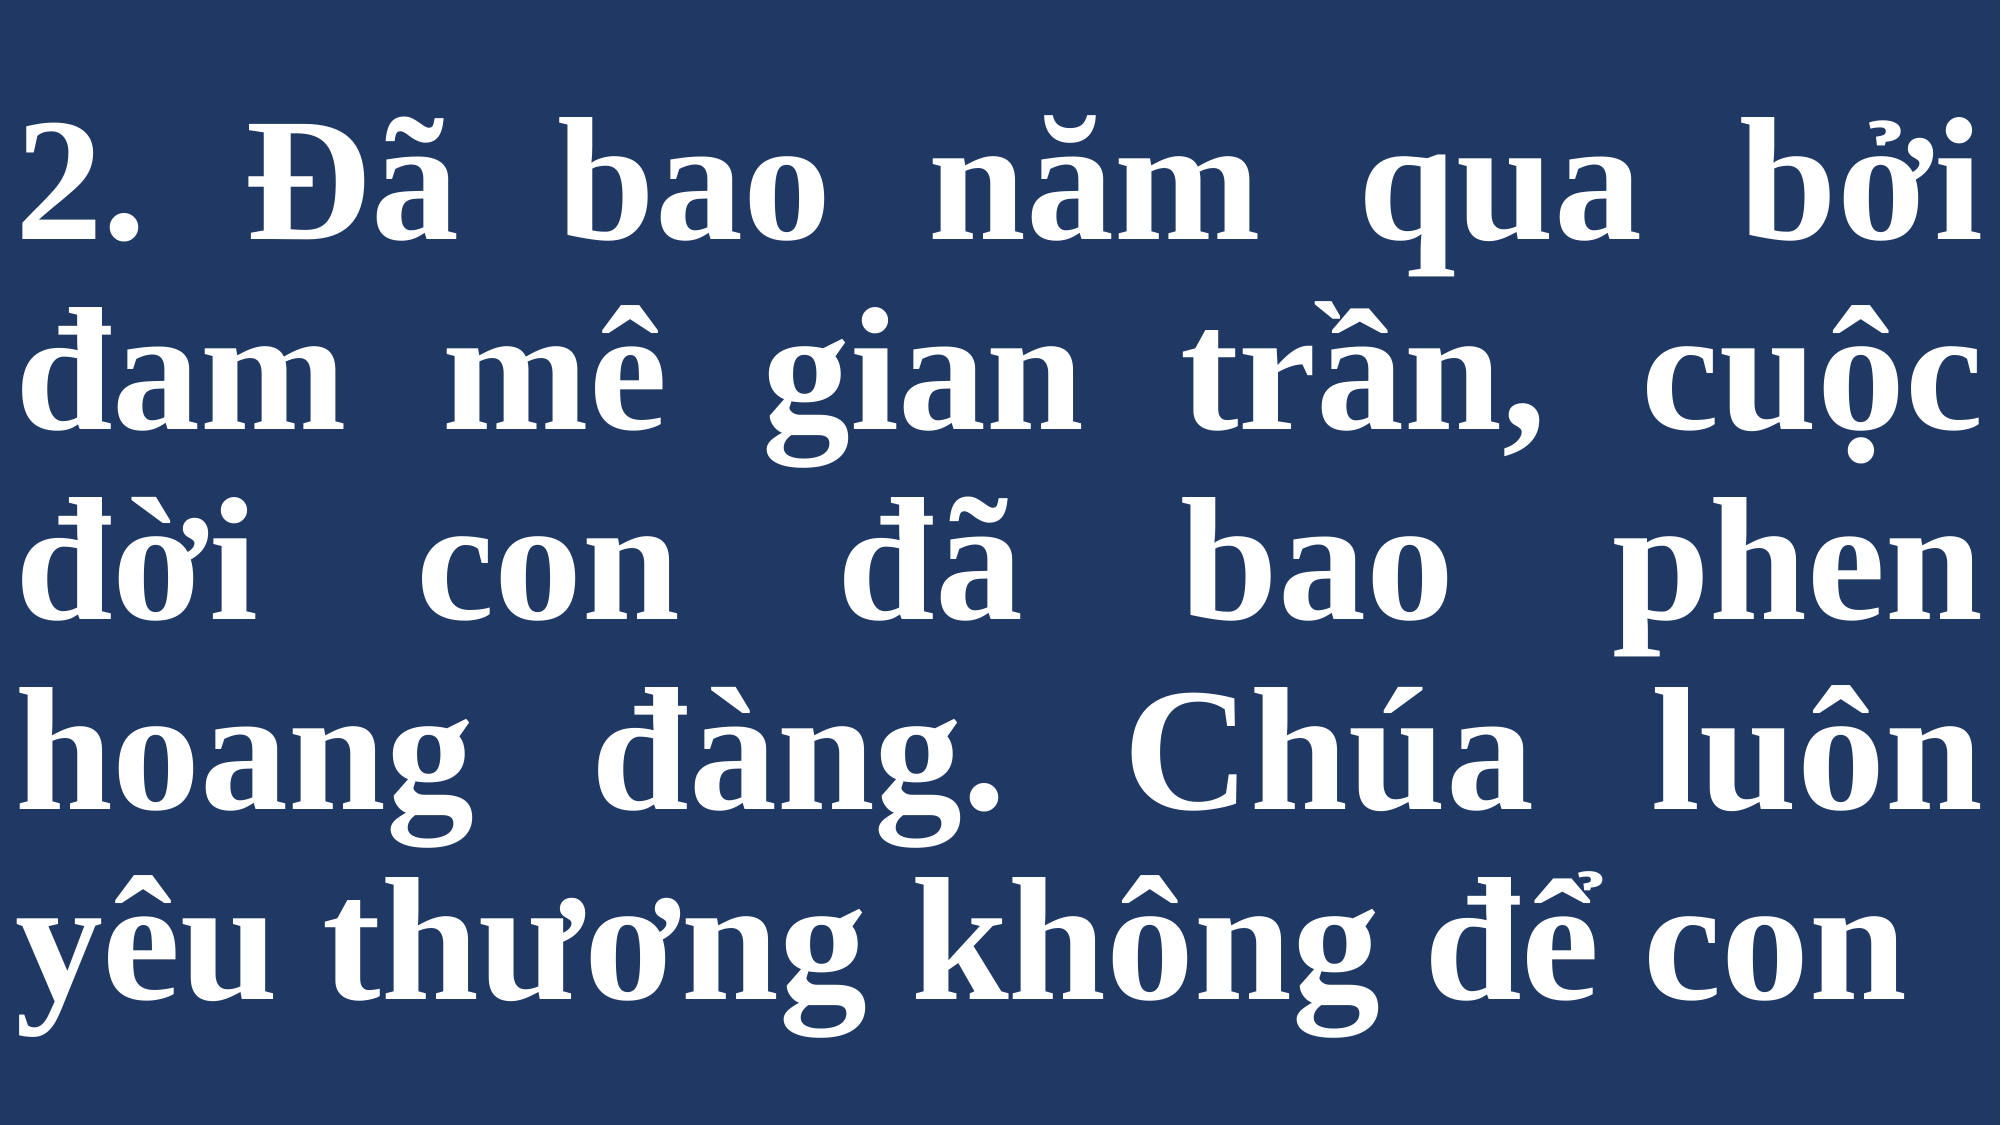

# 2. Đã bao năm qua bởi đam mê gian trần, cuộc đời con đã bao phen hoang đàng. Chúa luôn yêu thương không để con